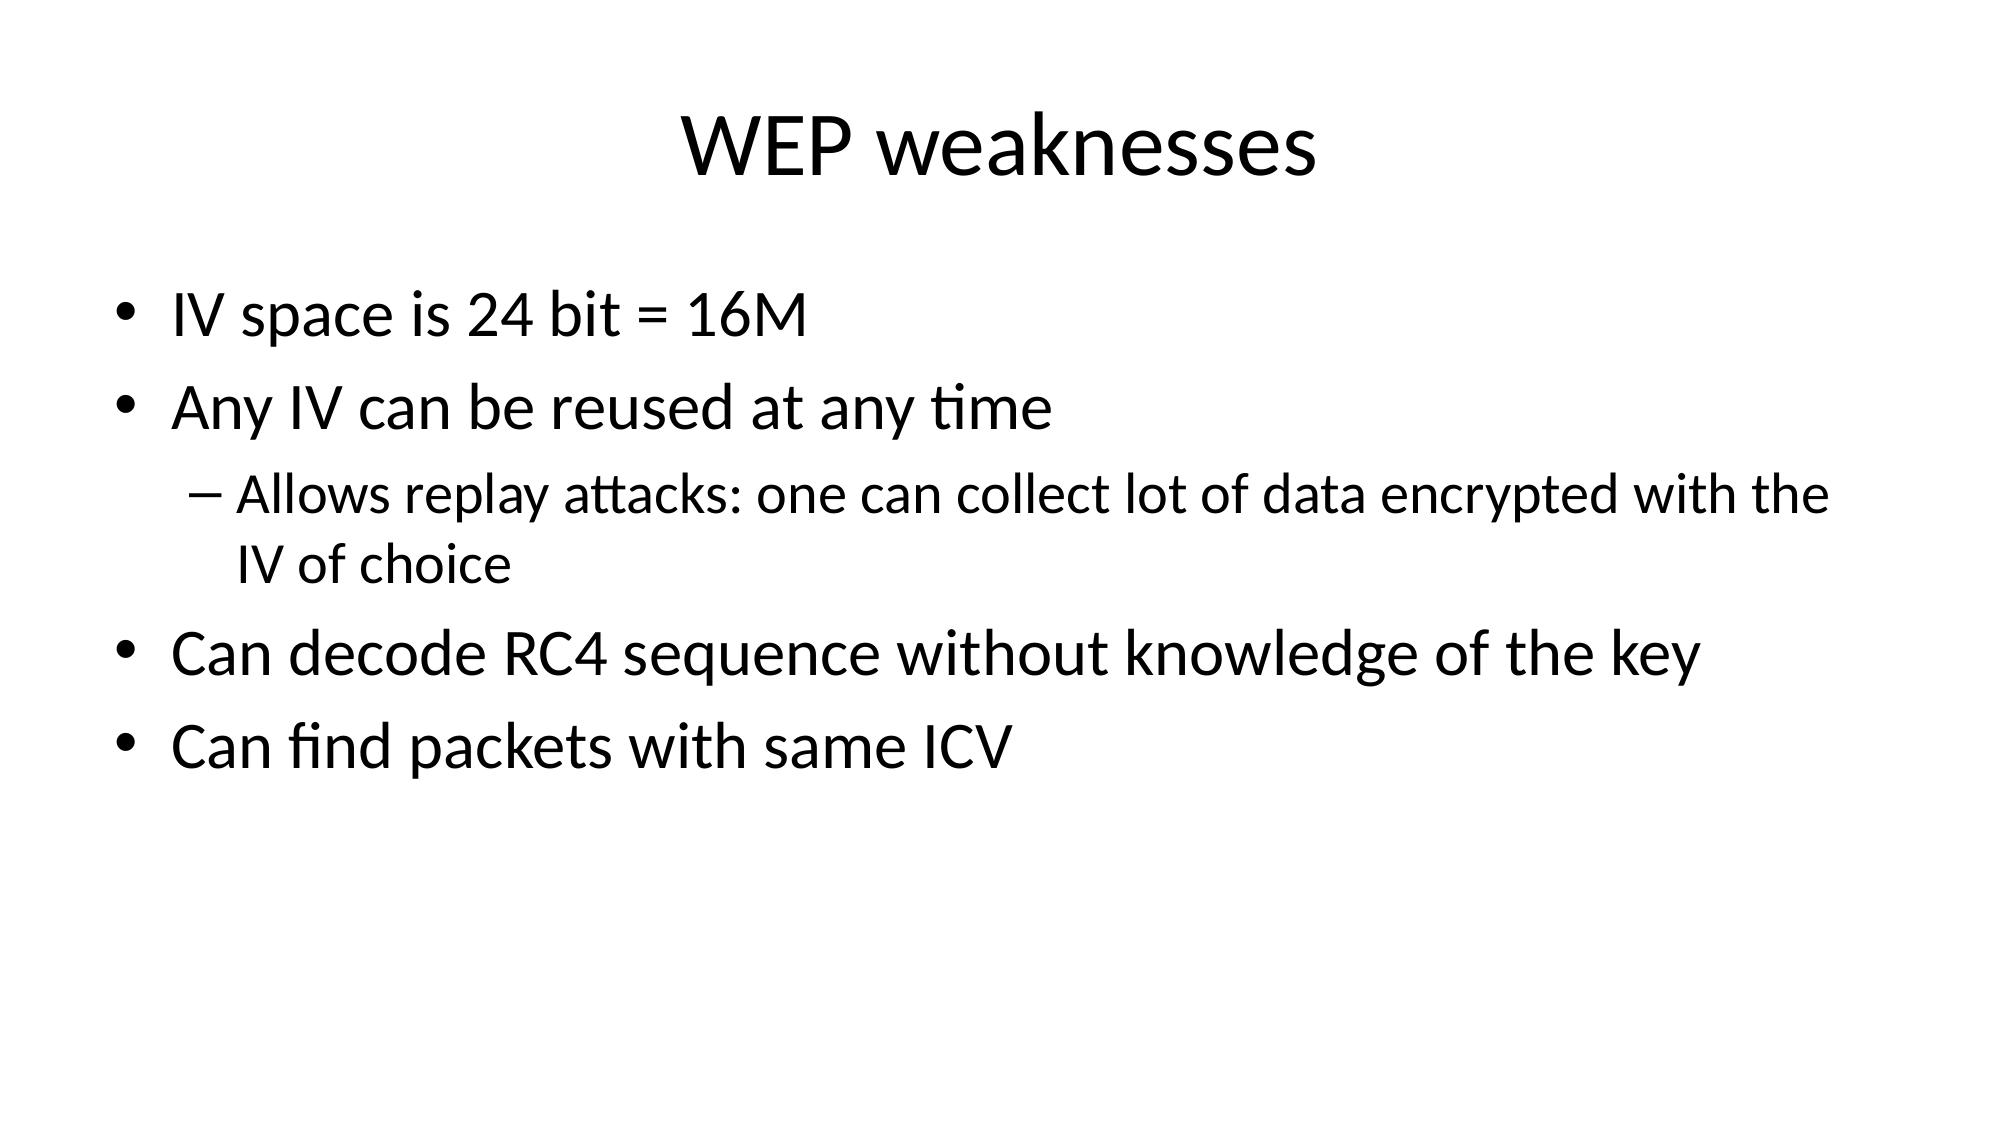

# WEP weaknesses
IV space is 24 bit = 16M
Any IV can be reused at any time
Allows replay attacks: one can collect lot of data encrypted with the IV of choice
Can decode RC4 sequence without knowledge of the key
Can find packets with same ICV